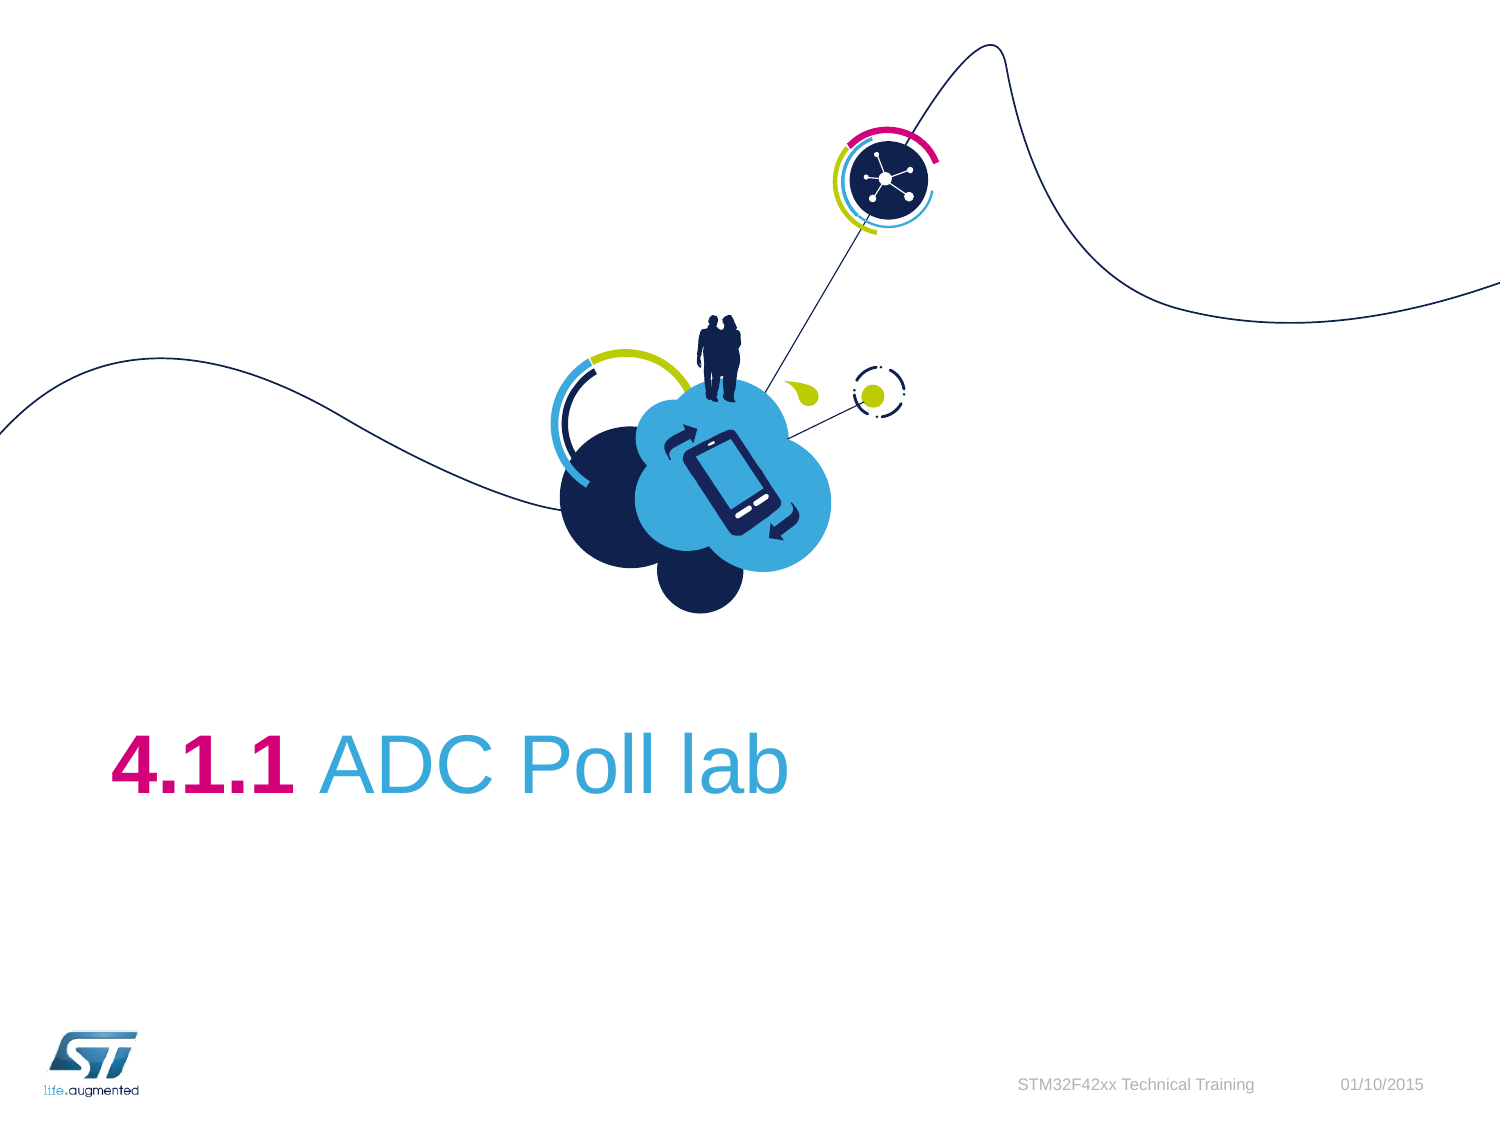

# 4.1.1 ADC Poll lab
STM32F42xx Technical Training
01/10/2015